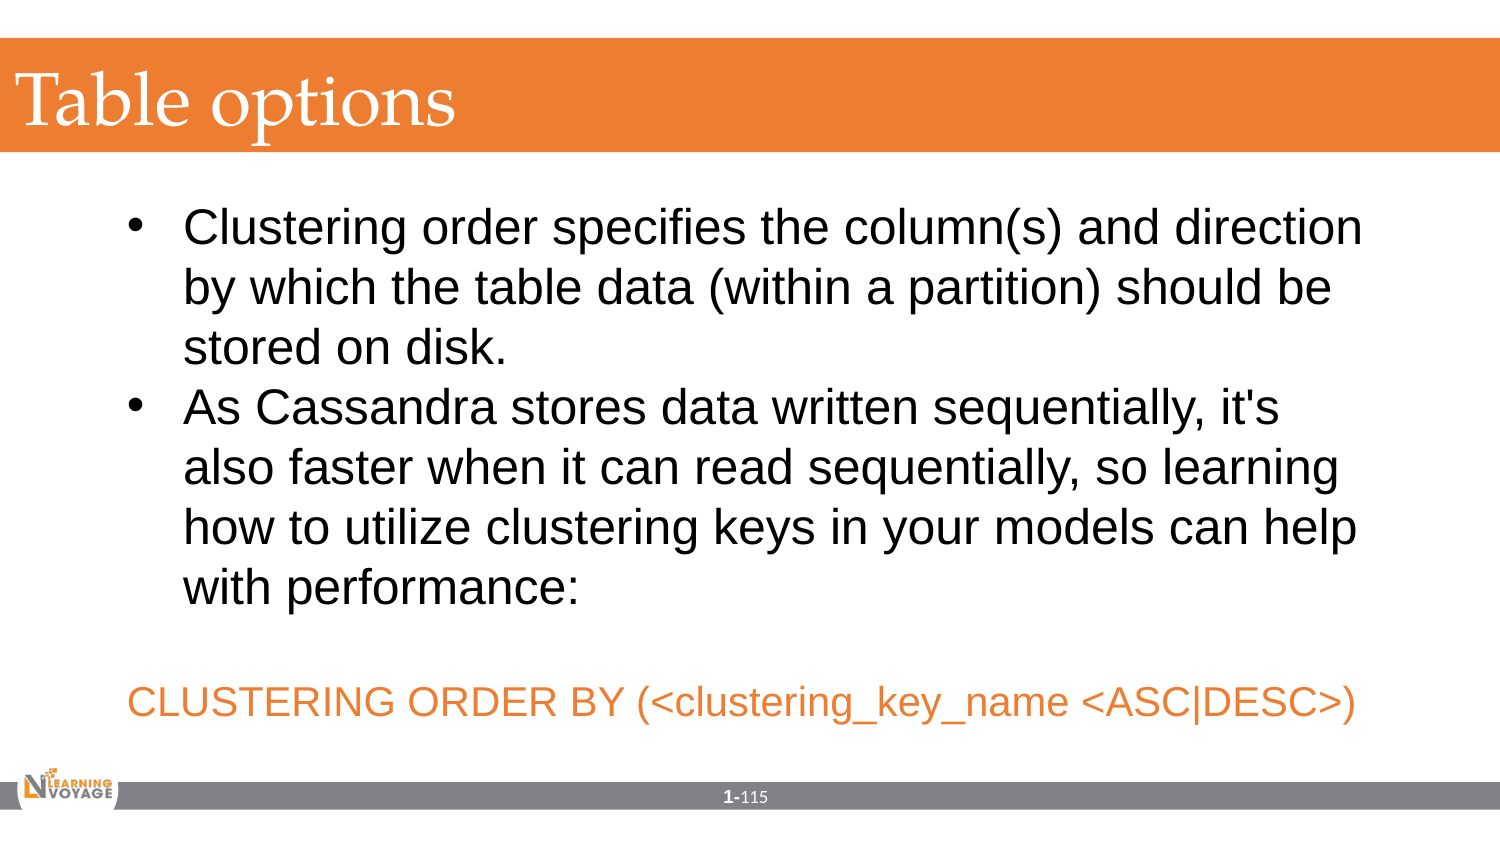

Table options
Clustering order specifies the column(s) and direction by which the table data (within a partition) should be stored on disk.
As Cassandra stores data written sequentially, it's also faster when it can read sequentially, so learning how to utilize clustering keys in your models can help with performance:

CLUSTERING ORDER BY (<clustering_key_name <ASC|DESC>)
1-115